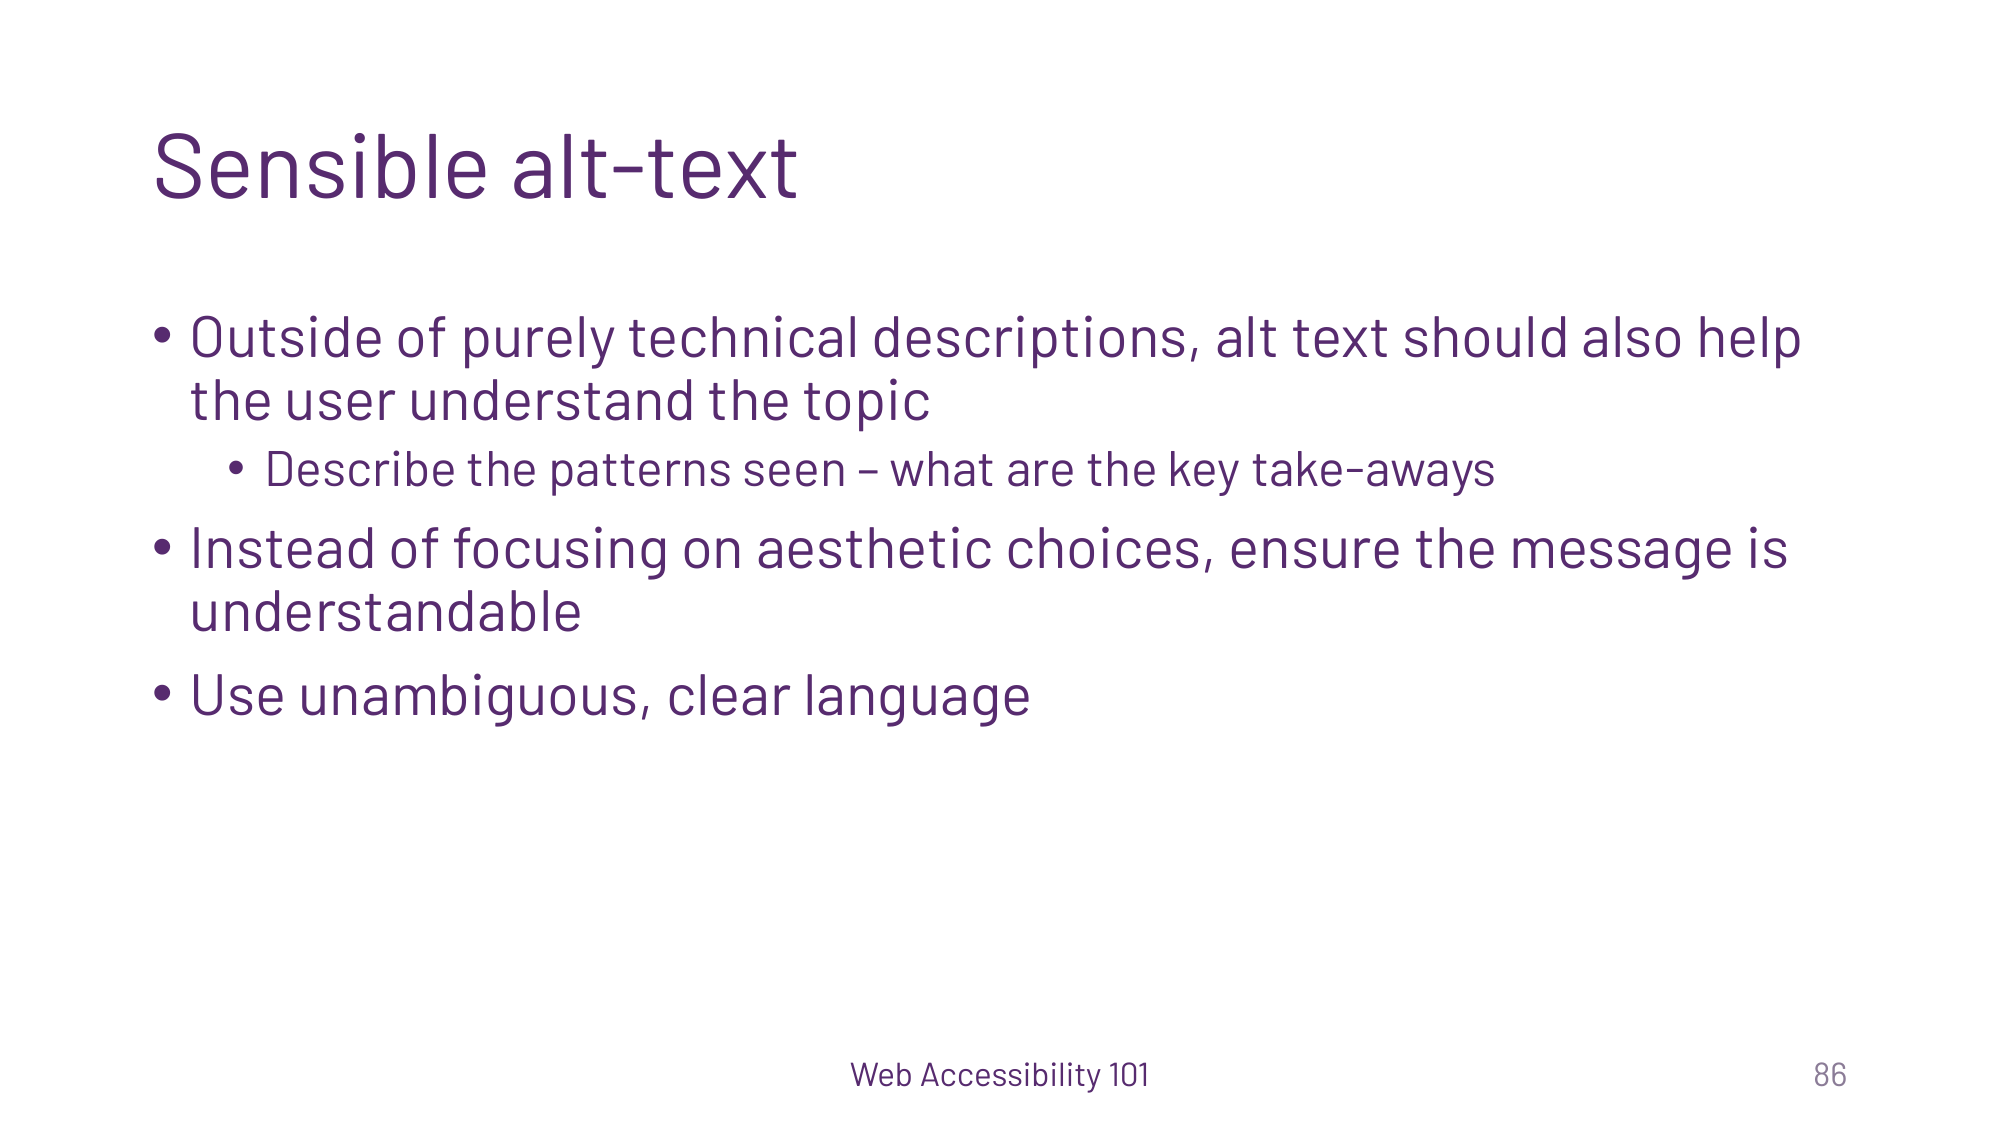

# Sensible alt-text
Outside of purely technical descriptions, alt text should also help the user understand the topic
Describe the patterns seen – what are the key take-aways
Instead of focusing on aesthetic choices, ensure the message is understandable
Use unambiguous, clear language
Web Accessibility 101
86